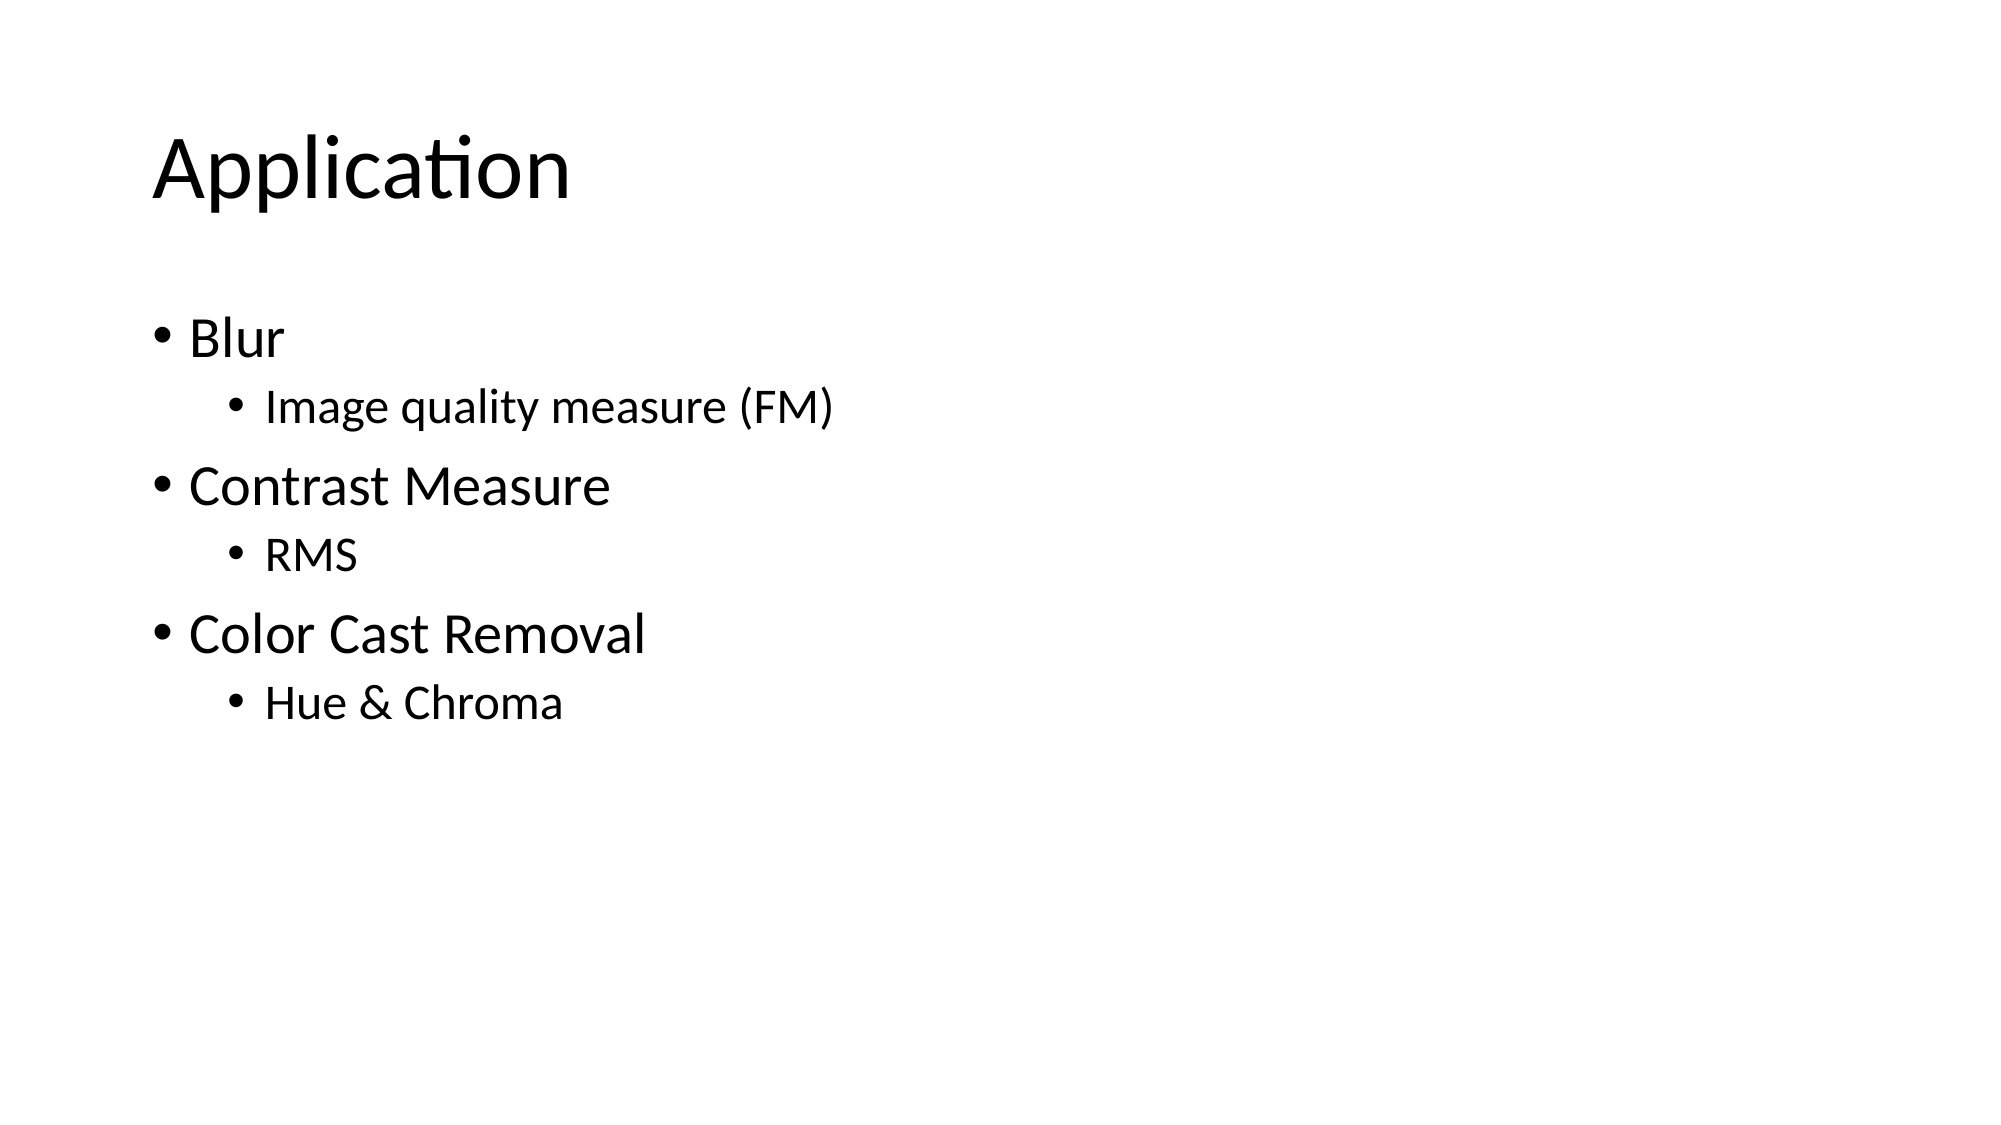

# Application
Blur
Image quality measure (FM)
Contrast Measure
RMS
Color Cast Removal
Hue & Chroma